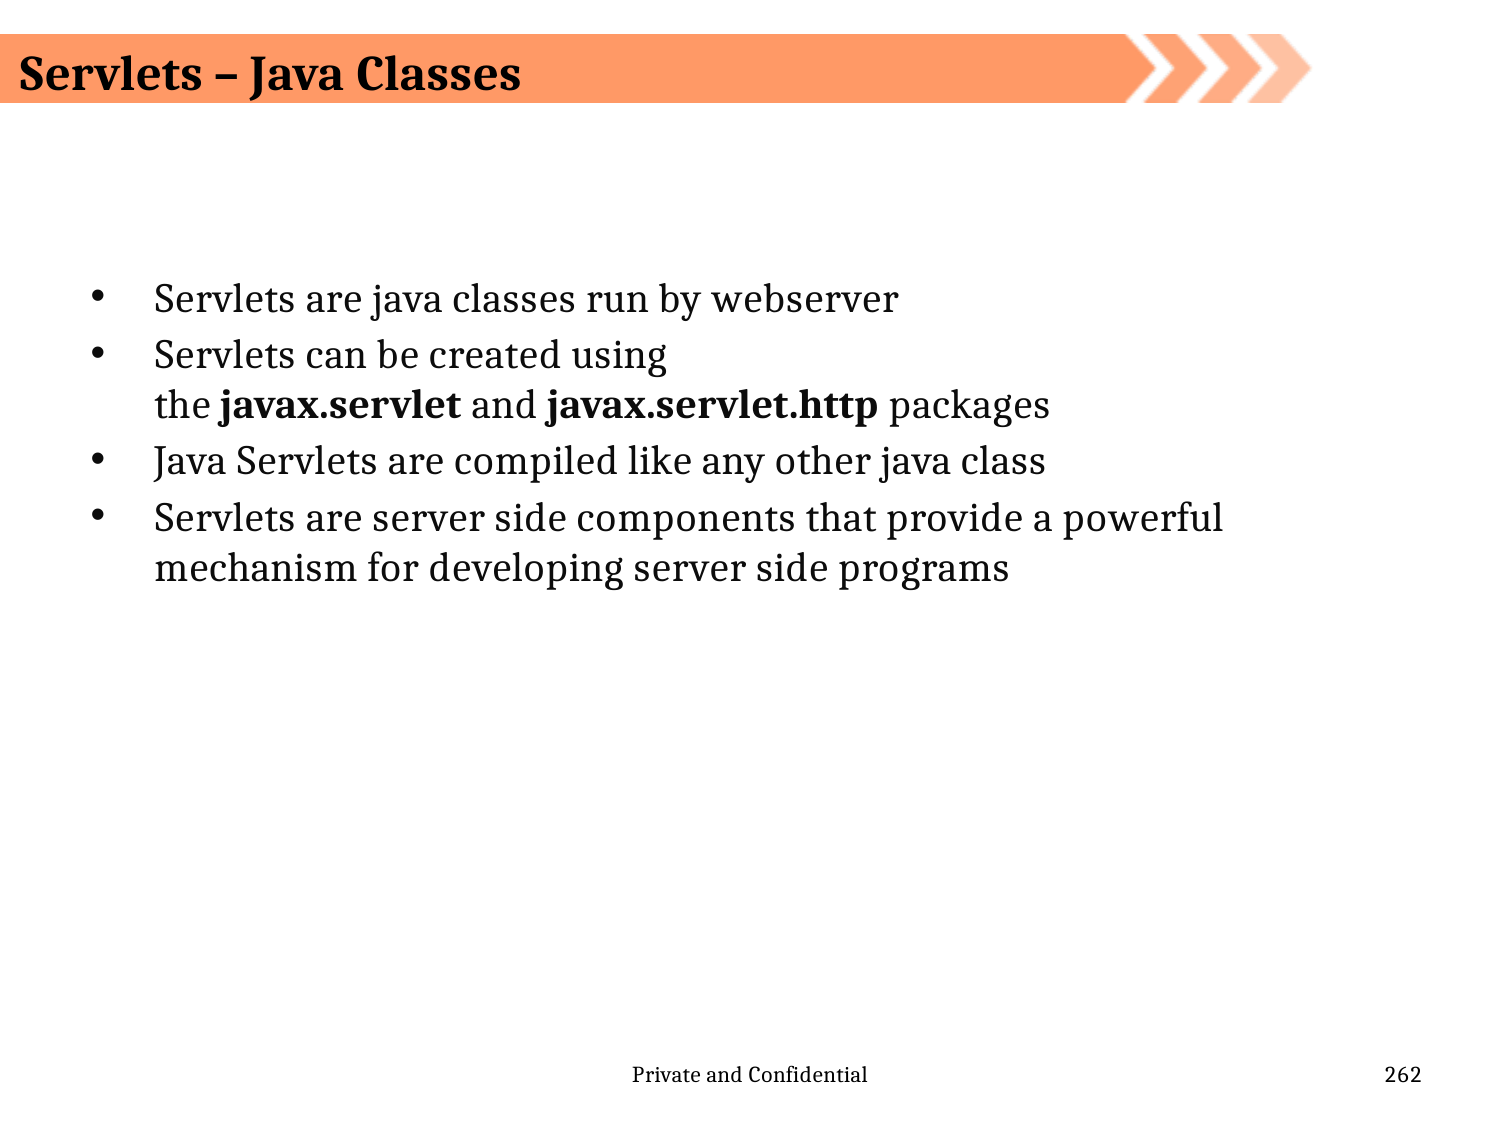

# Servlets – Java Classes
Servlets are java classes run by webserver
Servlets can be created using the javax.servlet and javax.servlet.http packages
Java Servlets are compiled like any other java class
Servlets are server side components that provide a powerful mechanism for developing server side programs